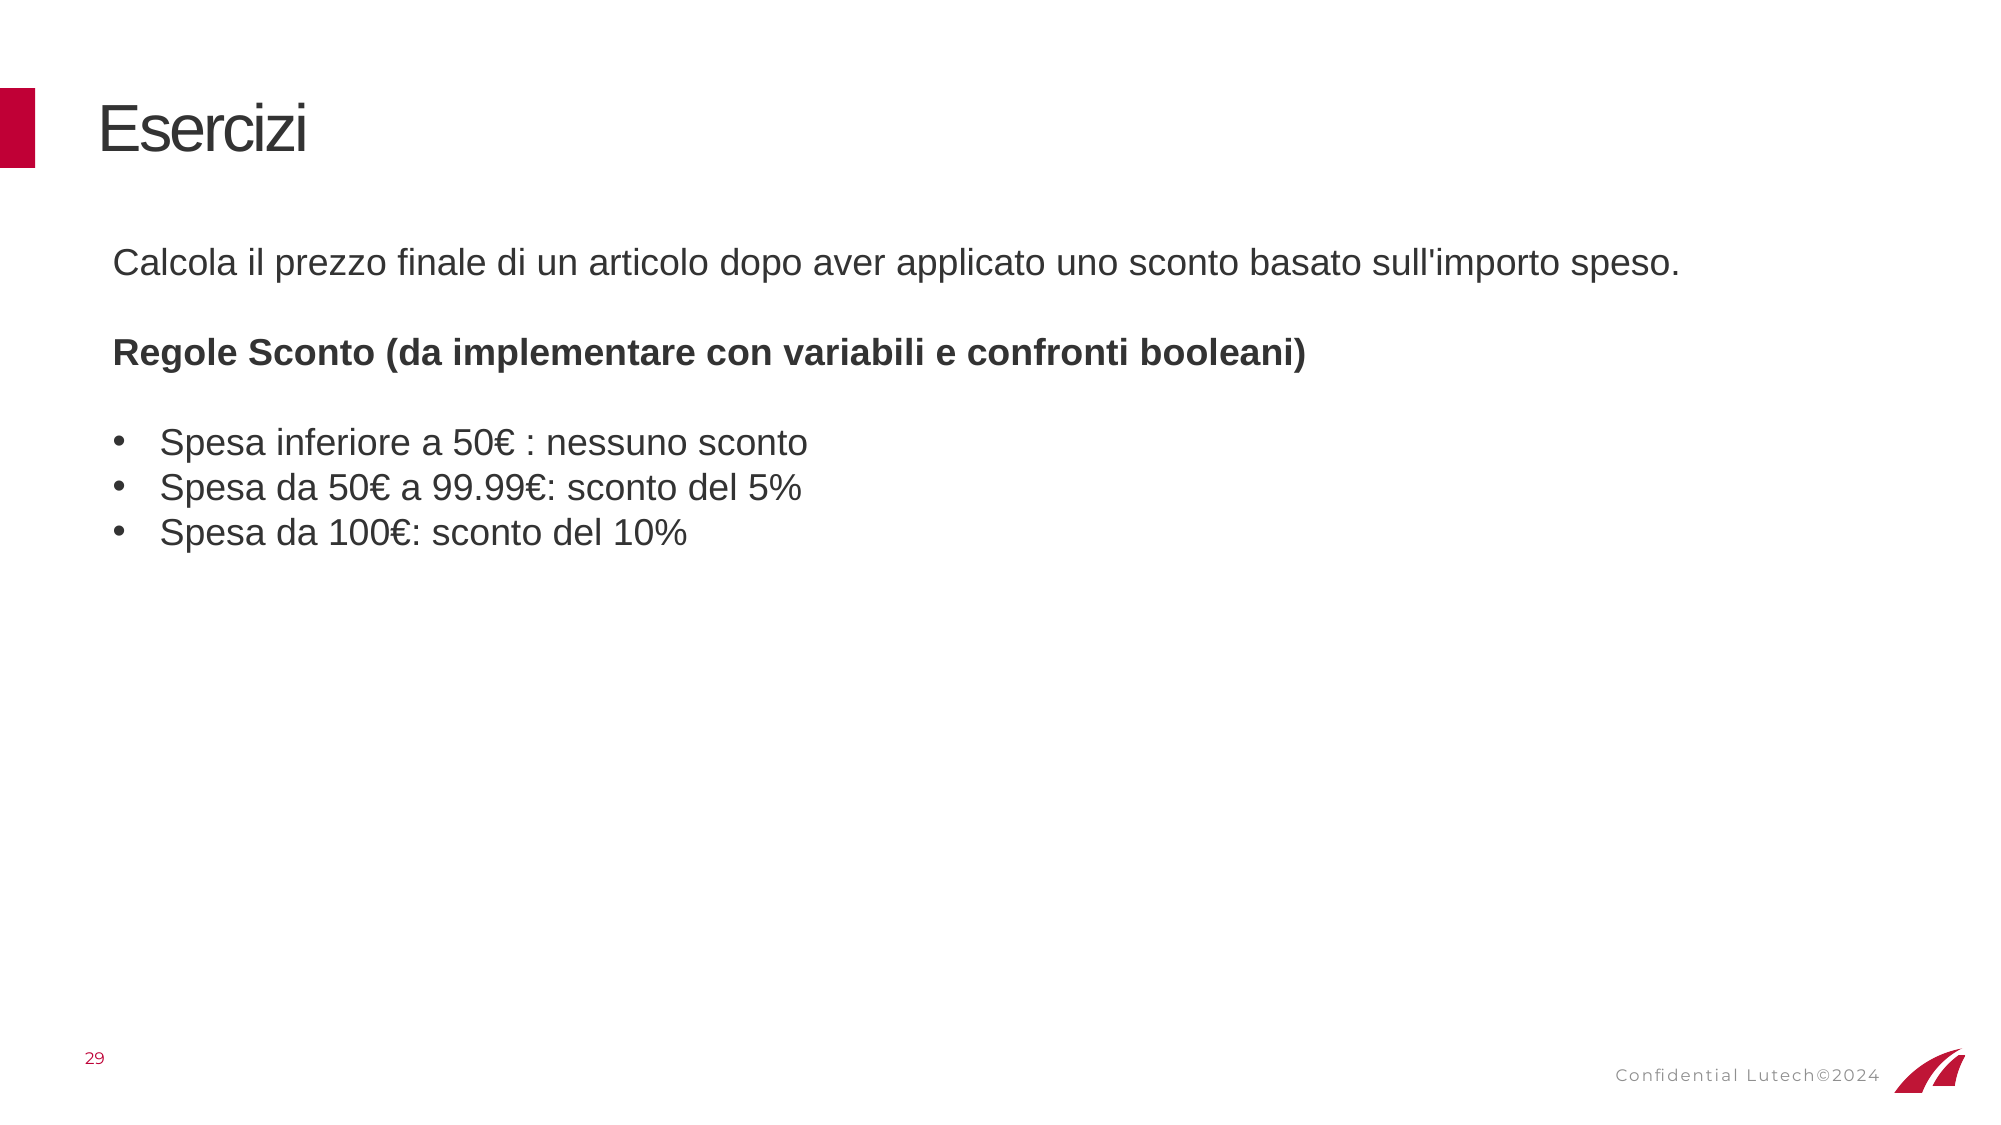

# Esercizi
Calcola il prezzo finale di un articolo dopo aver applicato uno sconto basato sull'importo speso.
Regole Sconto (da implementare con variabili e confronti booleani)

Spesa inferiore a 50€ : nessuno sconto
Spesa da 50€ a 99.99€: sconto del 5%
Spesa da 100€: sconto del 10%